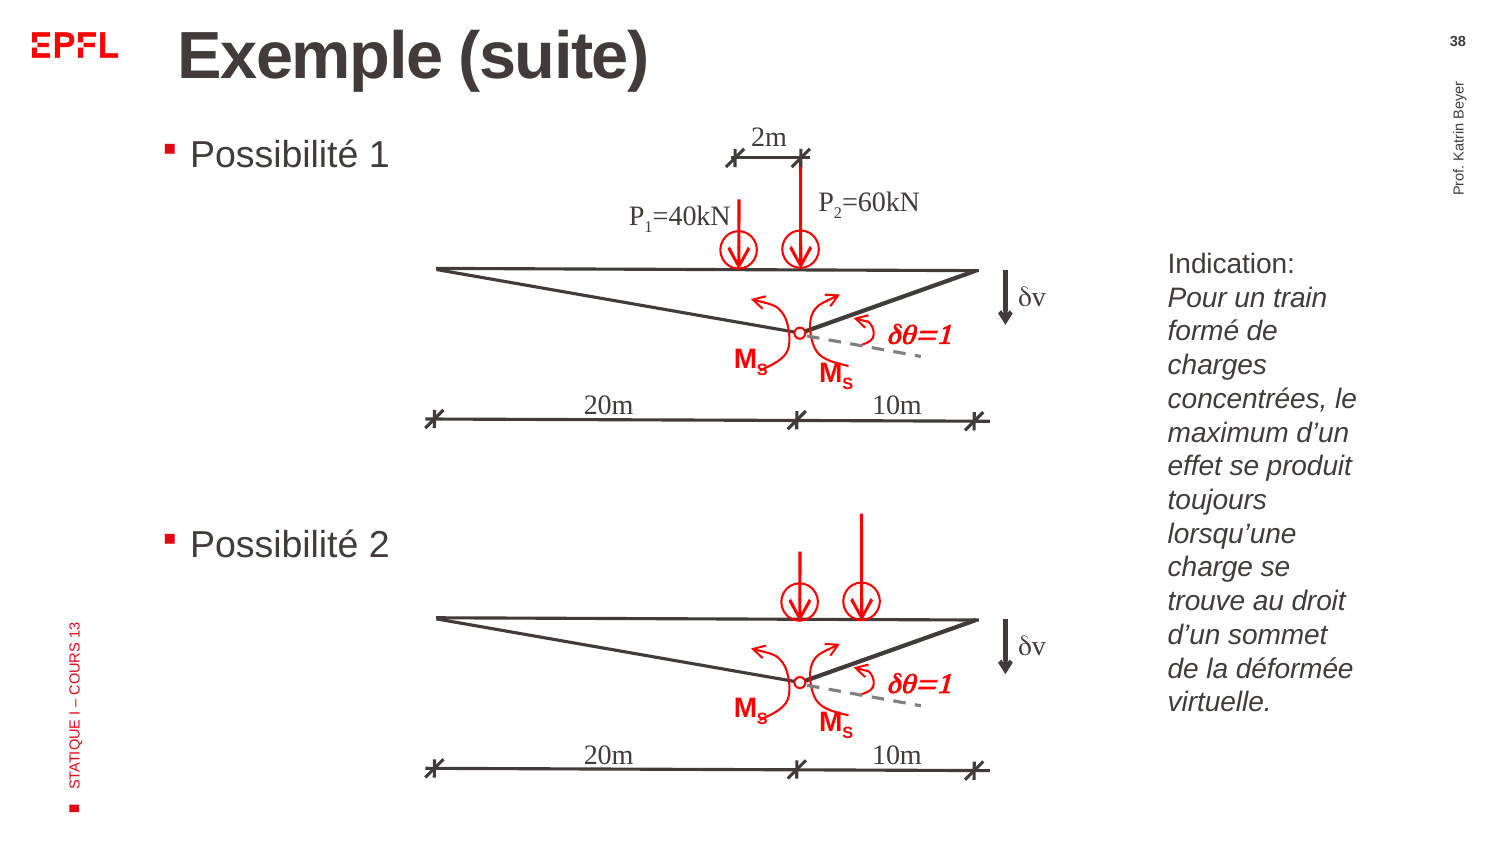

# Exemple (suite)
38
2m
P2=60kN
P1=40kN

δv

δθ=1

MS
MS
20m
10m
Possibilité 1

Indication: Pour un train formé de charges concentrées, le maximum d’un effet se produit toujours lorsqu’une charge se trouve au droit d’un sommet de la déformée virtuelle.
Prof. Katrin Beyer
STATIQUE I – COURS 13

δv

δθ=1

MS
MS
20m
10m
Possibilité 2